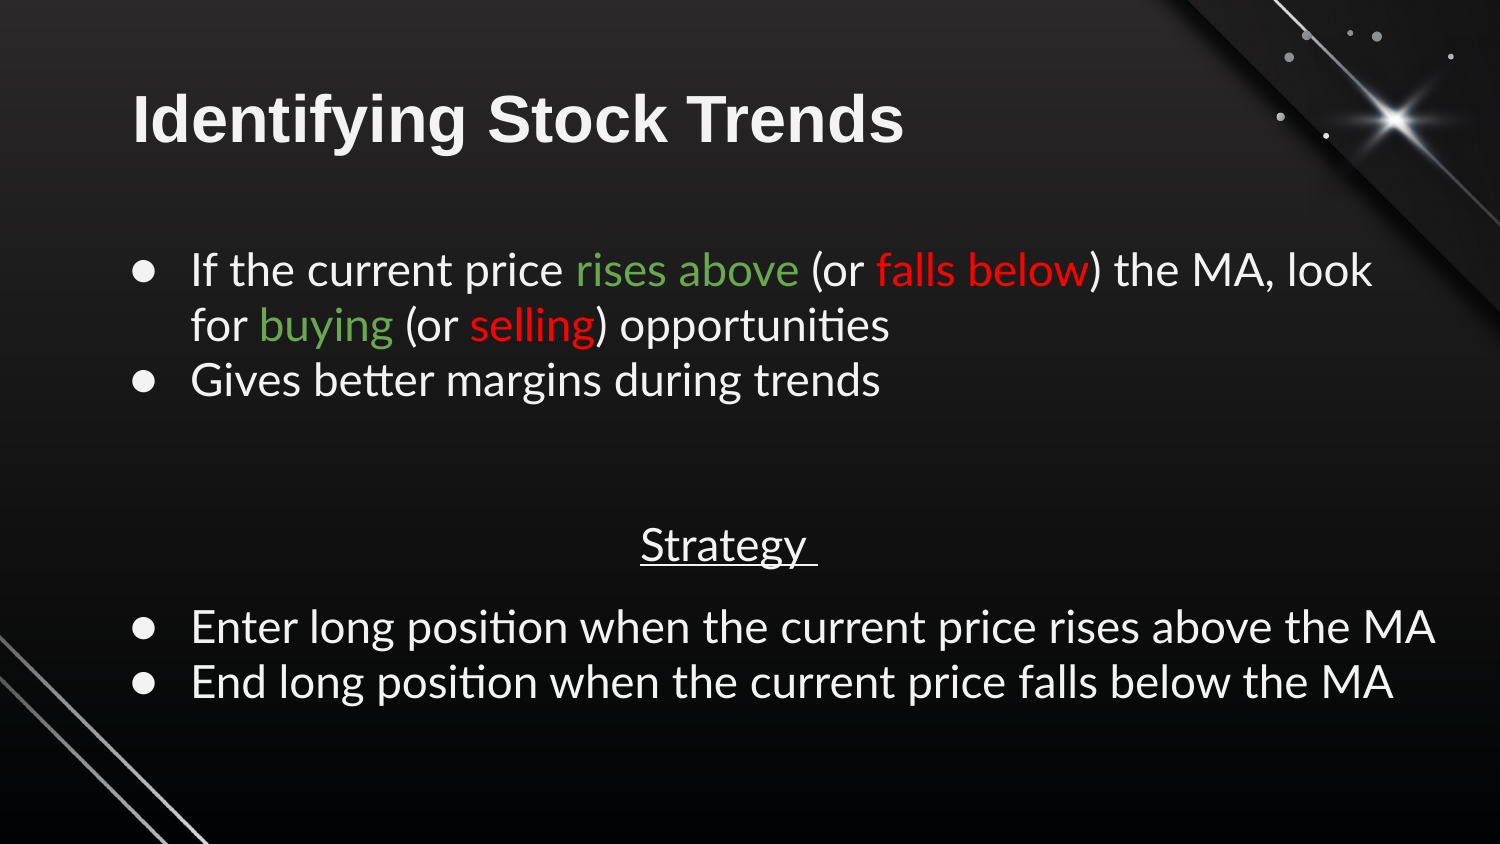

# Identifying Stock Trends

If the current price rises above (or falls below) the MA, look for buying (or selling) opportunities
Gives better margins during trends

Strategy

Enter long position when the current price rises above the MA
End long position when the current price falls below the MA